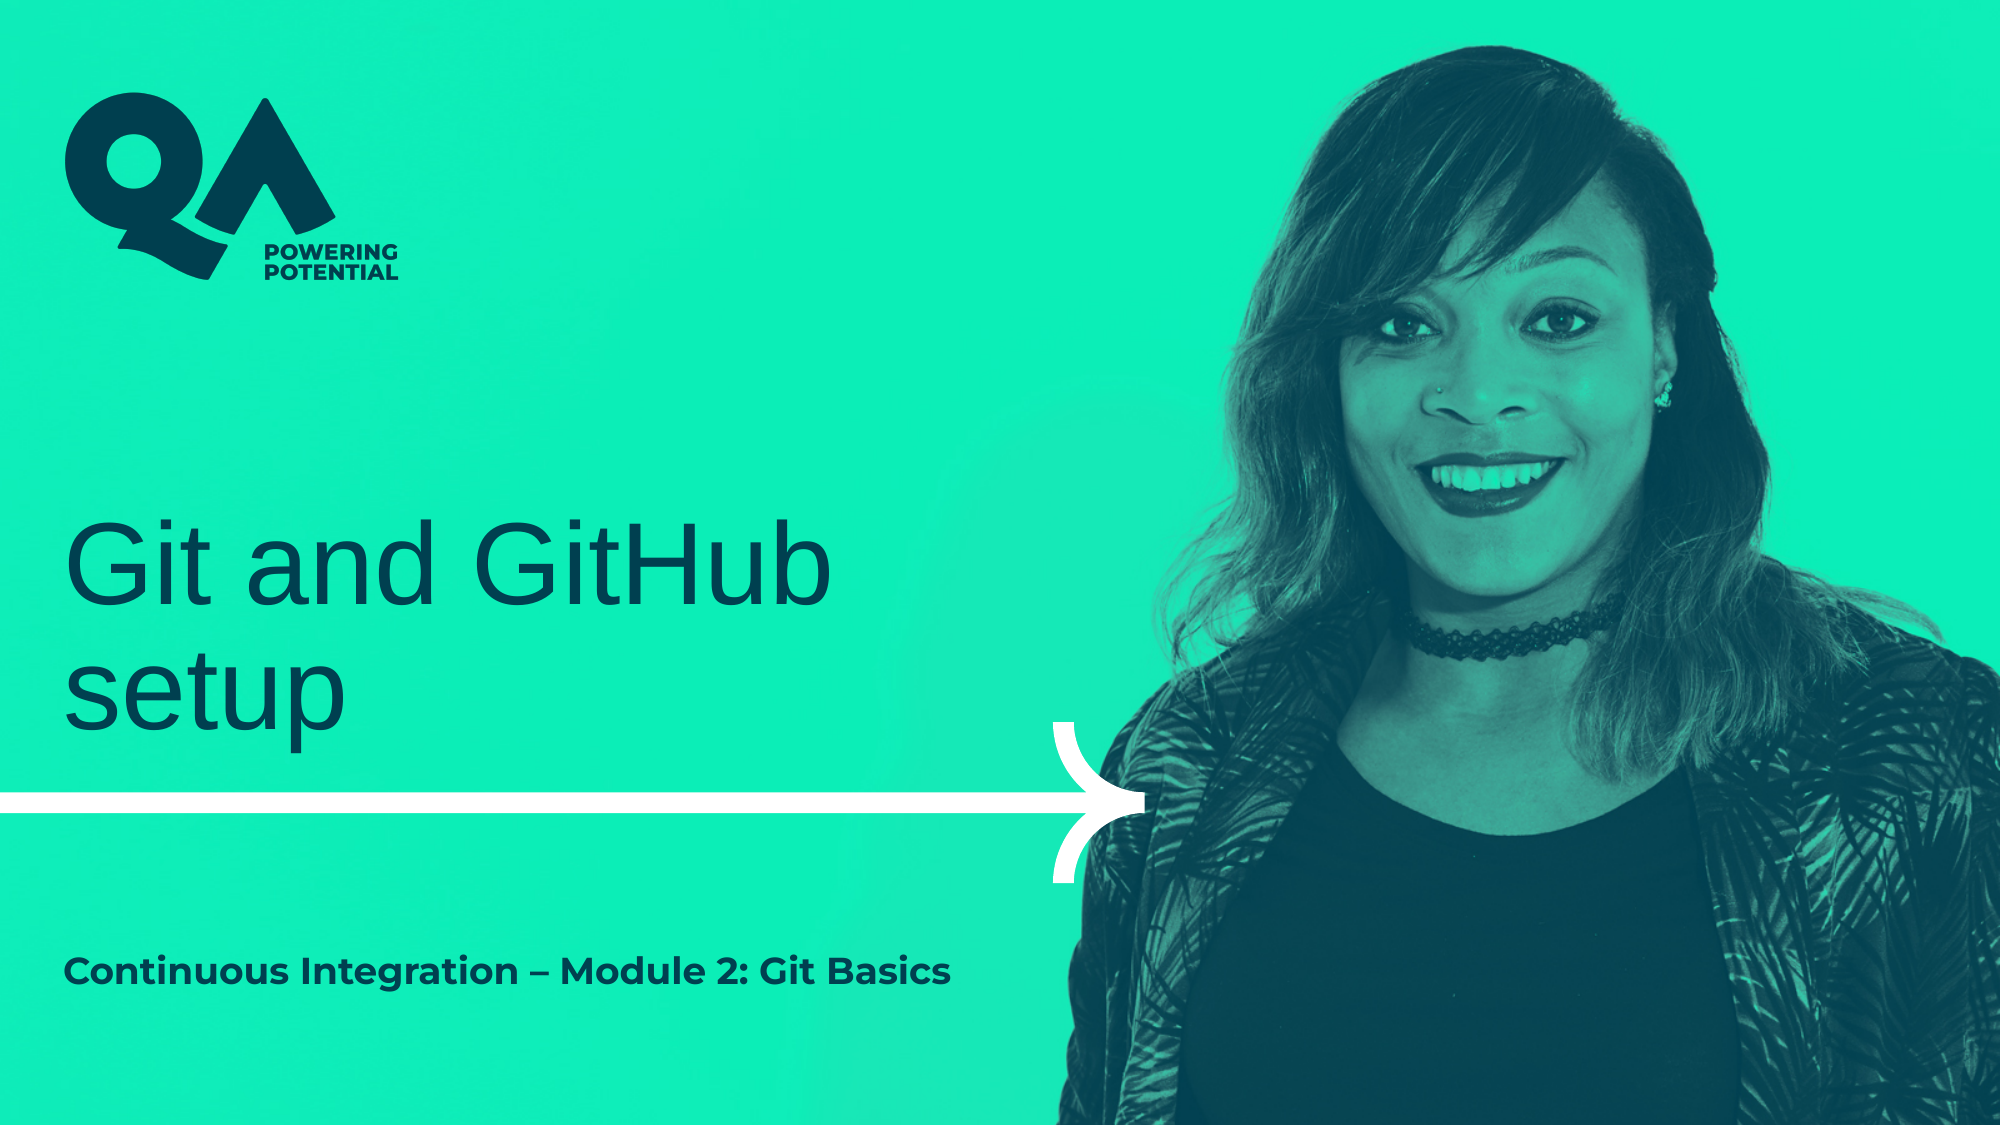

# Git and GitHub setup
Continuous Integration – Module 2: Git Basics